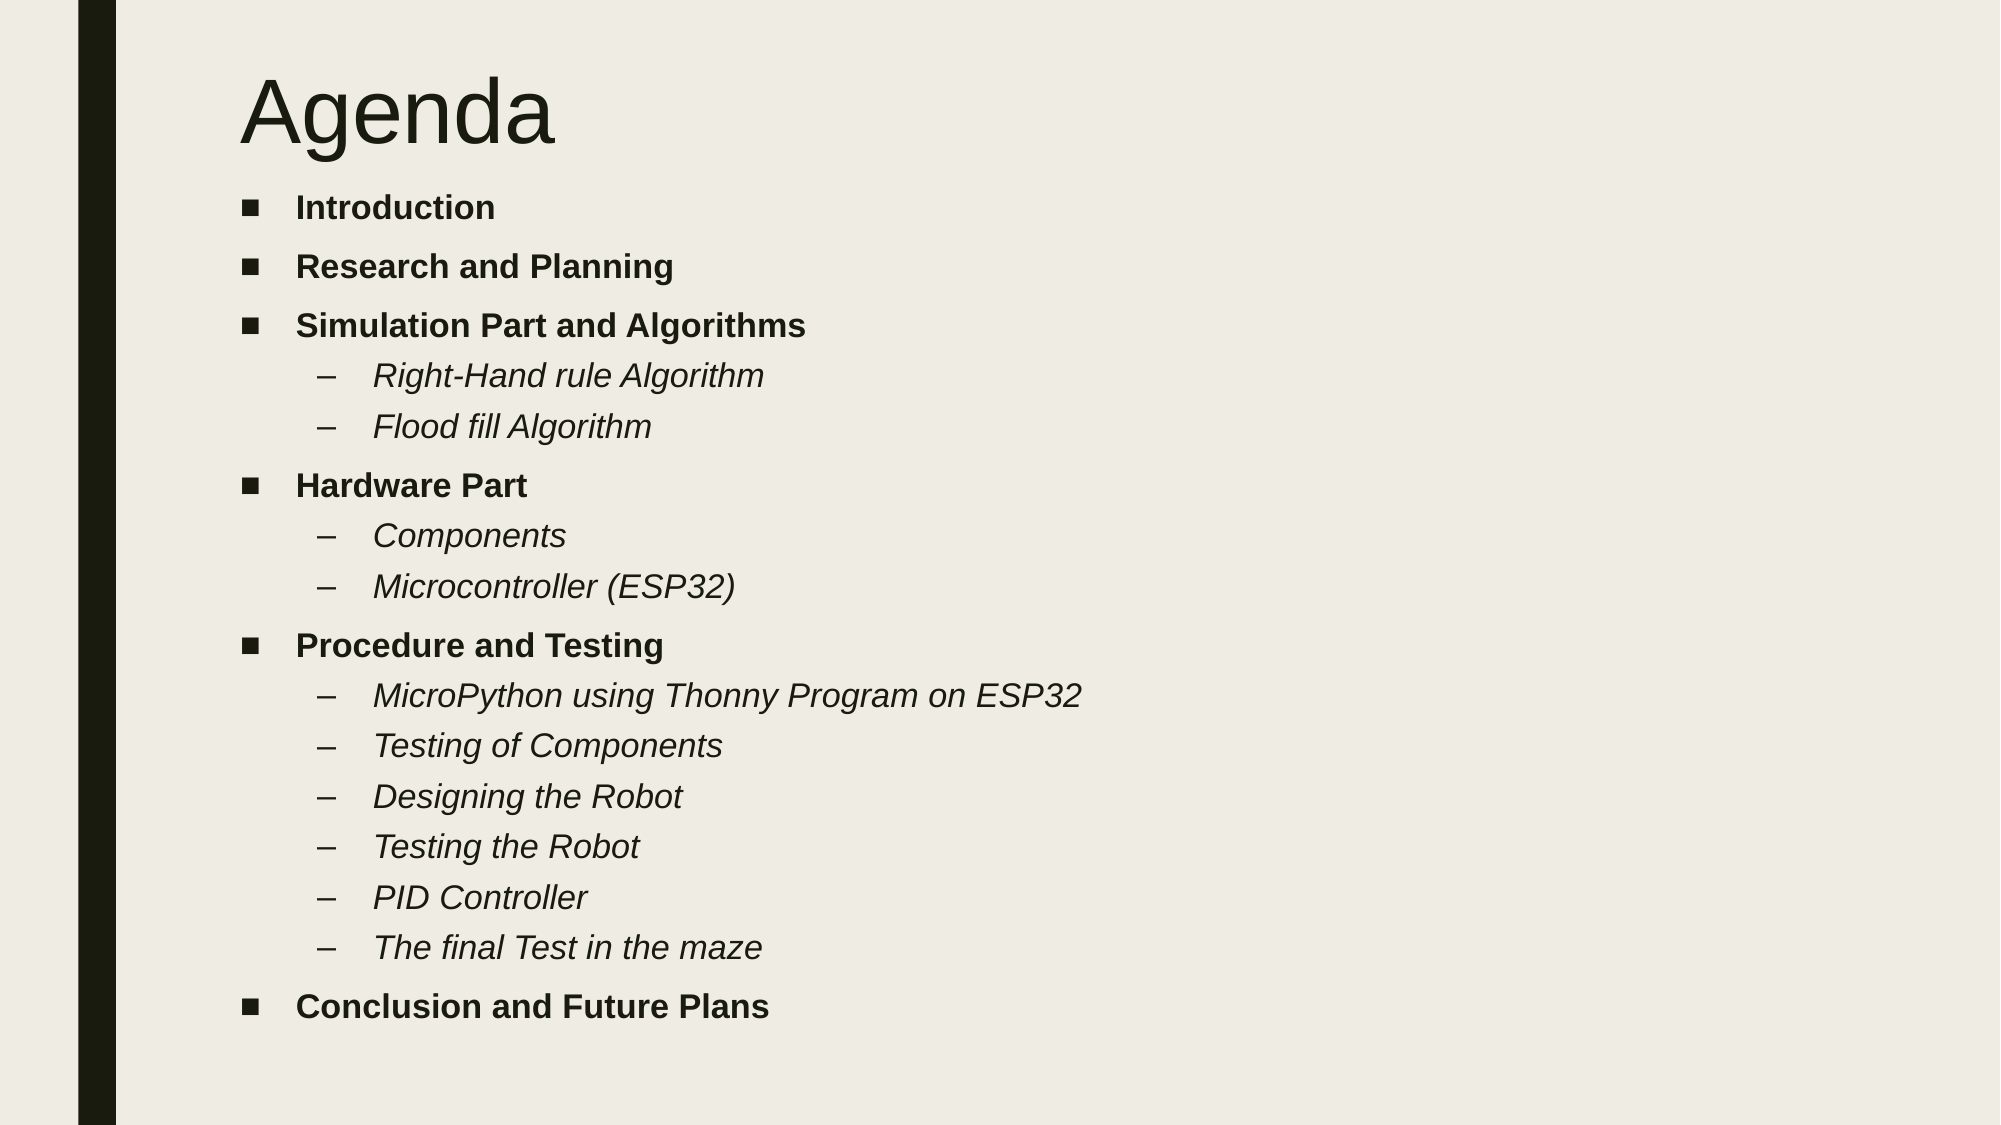

# Agenda
Introduction
Research and Planning
Simulation Part and Algorithms
Right-Hand rule Algorithm
Flood fill Algorithm
Hardware Part
Components
Microcontroller (ESP32)
Procedure and Testing
MicroPython using Thonny Program on ESP32
Testing of Components
Designing the Robot
Testing the Robot
PID Controller
The final Test in the maze
Conclusion and Future Plans